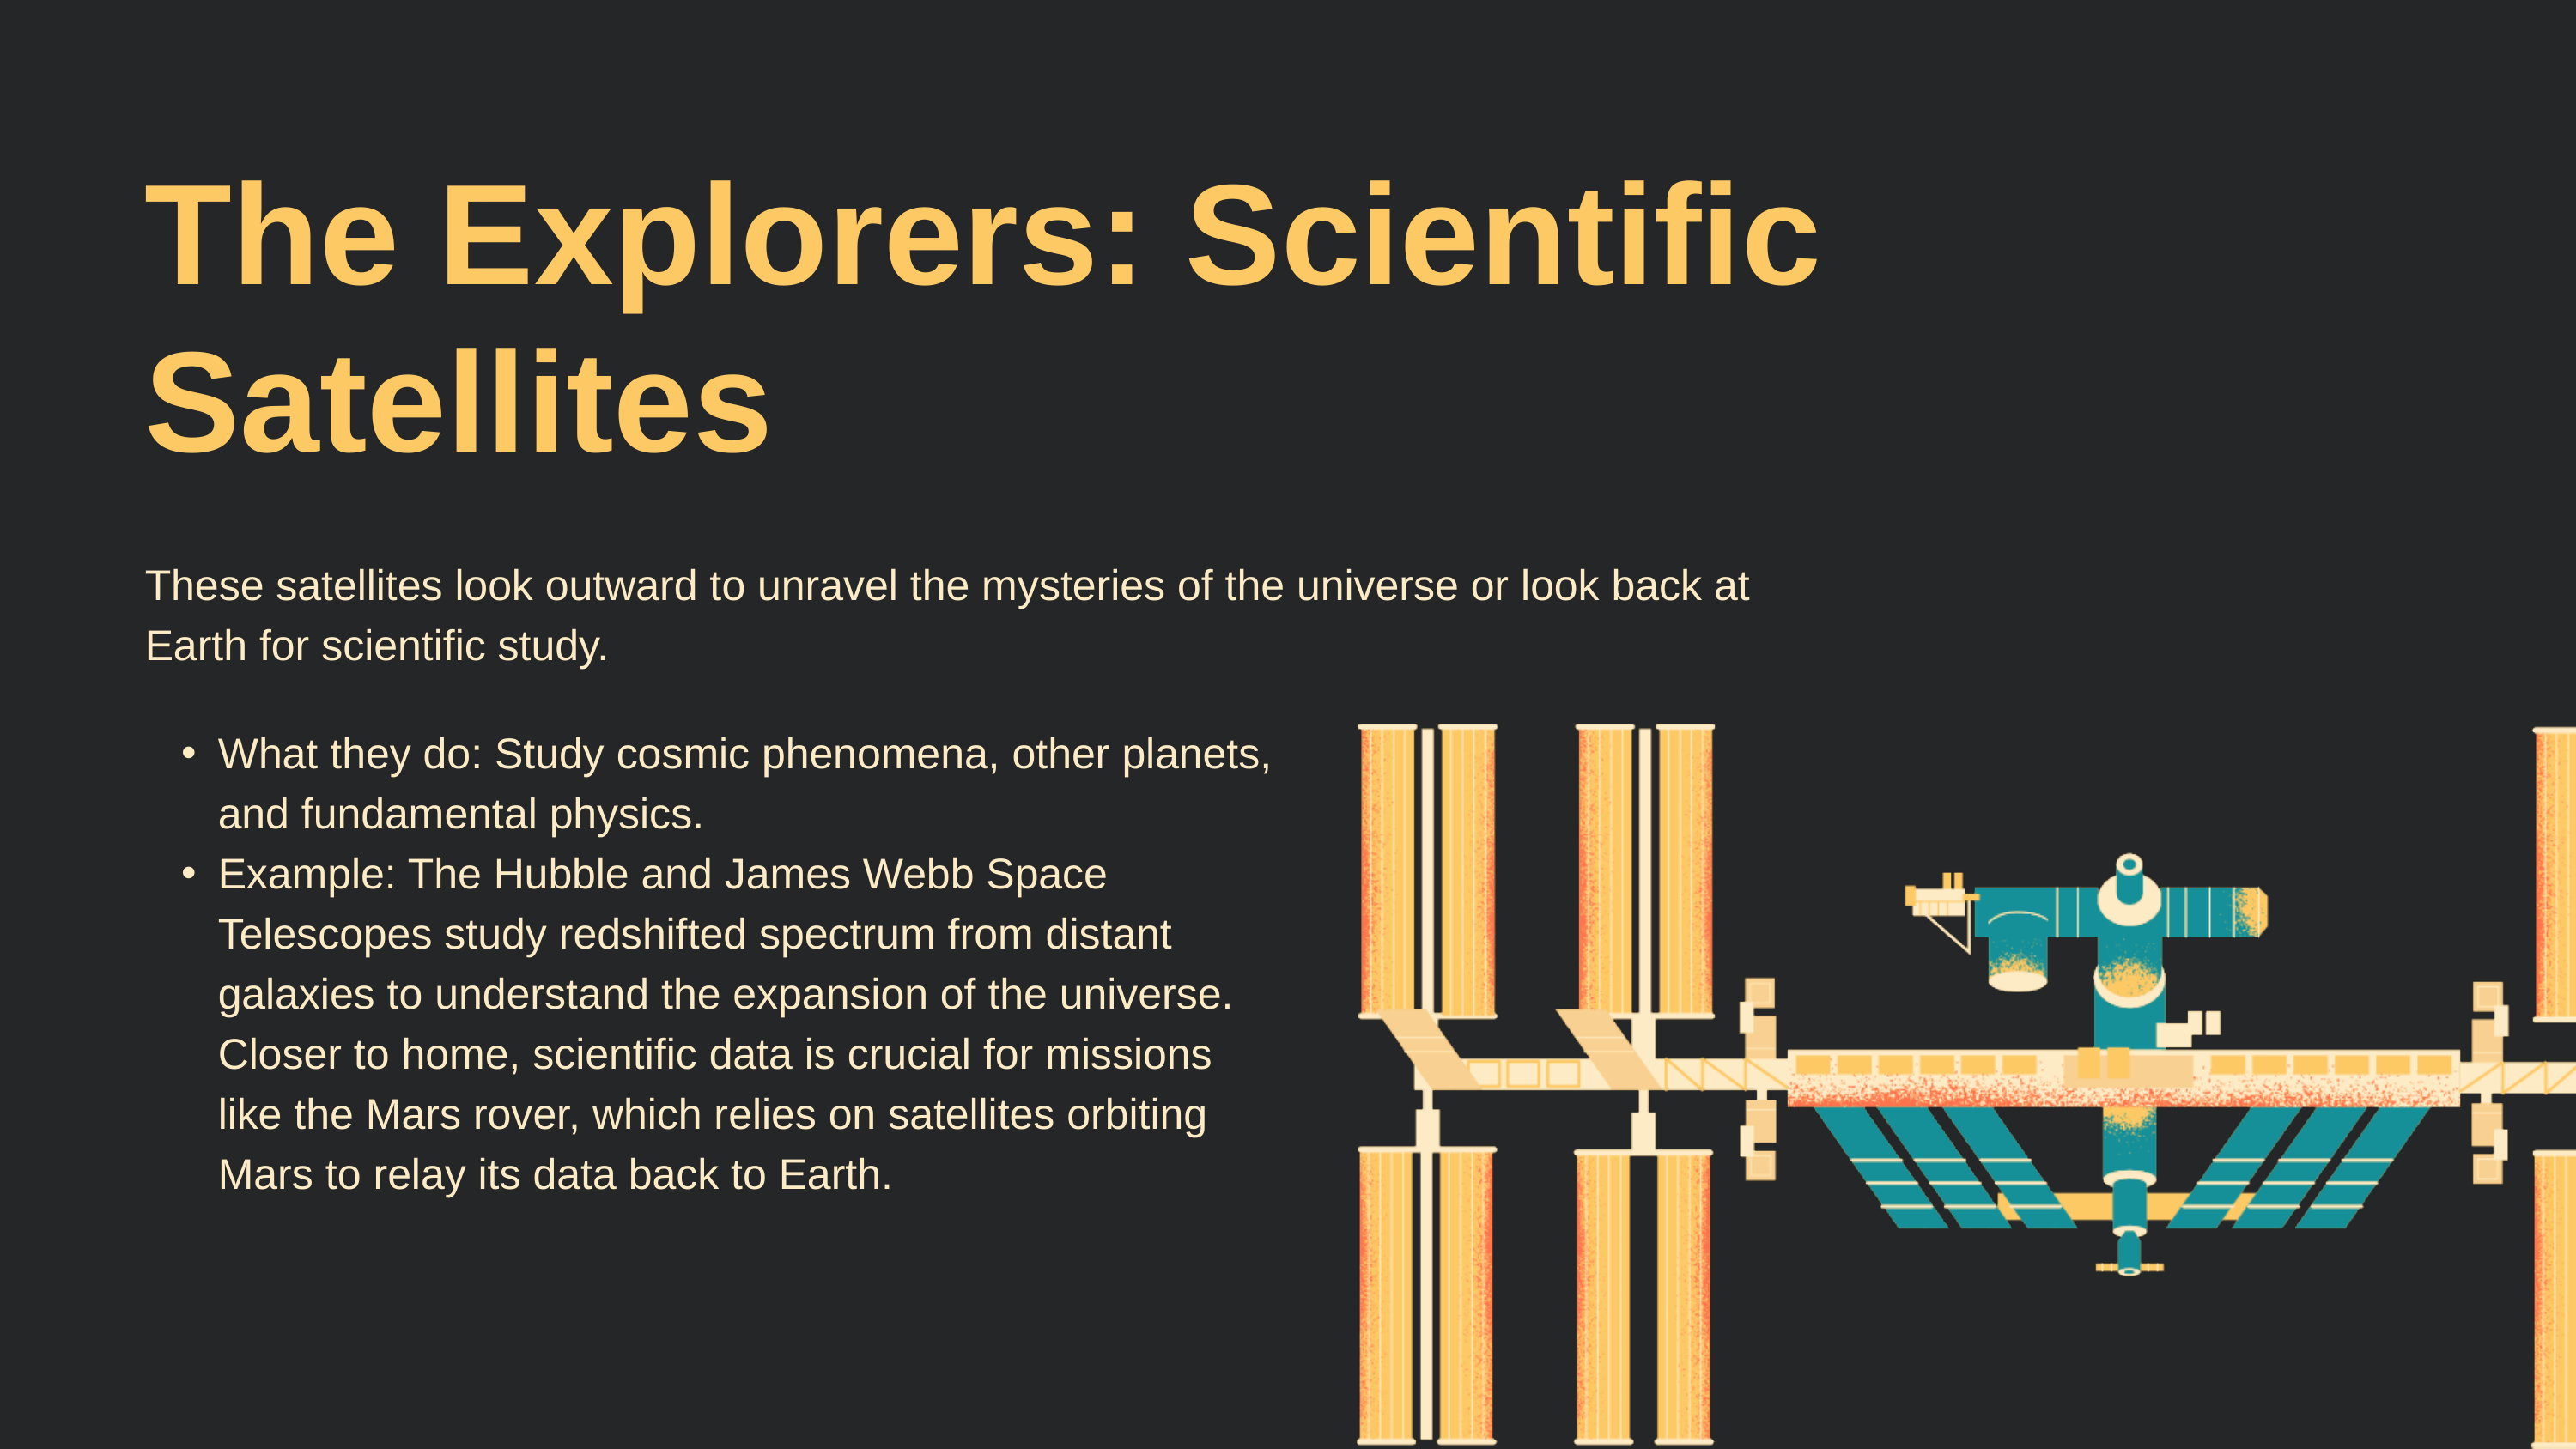

The Explorers: Scientific Satellites
These satellites look outward to unravel the mysteries of the universe or look back at Earth for scientific study.
What they do: Study cosmic phenomena, other planets, and fundamental physics.
Example: The Hubble and James Webb Space Telescopes study redshifted spectrum from distant galaxies to understand the expansion of the universe. Closer to home, scientific data is crucial for missions like the Mars rover, which relies on satellites orbiting Mars to relay its data back to Earth.